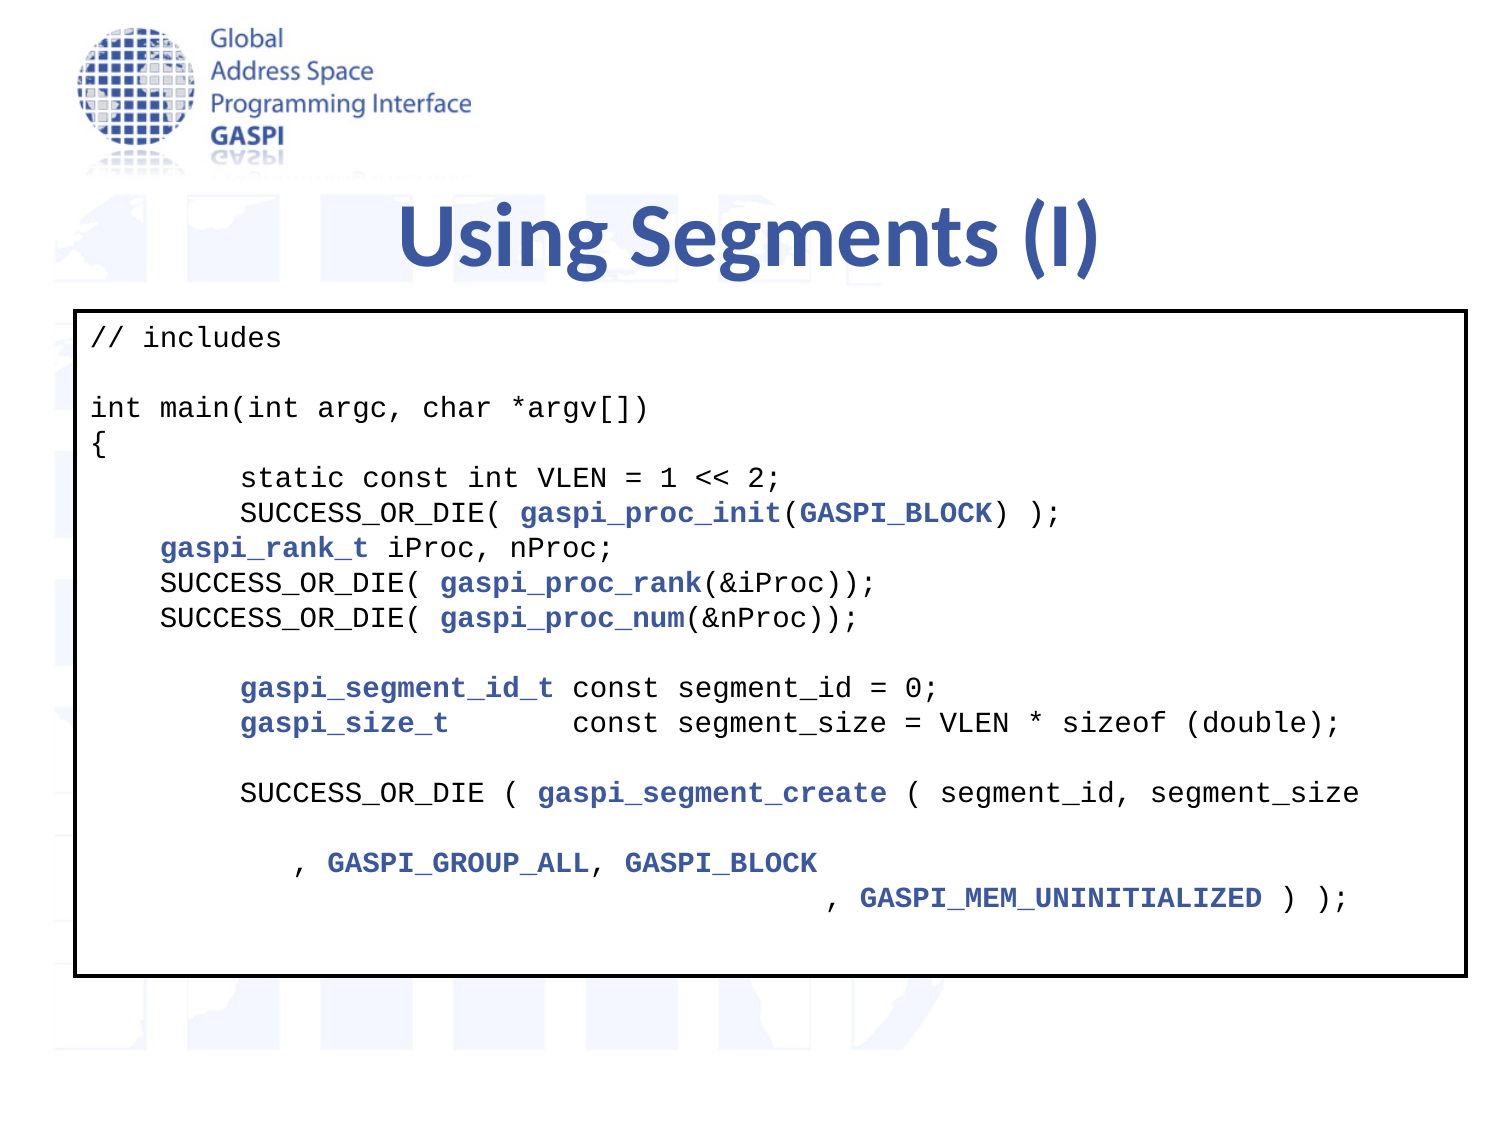

Using Segments (I)
// includes

int main(int argc, char *argv[])
{
	static const int VLEN = 1 << 2;
	SUCCESS_OR_DIE( gaspi_proc_init(GASPI_BLOCK) );
    gaspi_rank_t iProc, nProc;
    SUCCESS_OR_DIE( gaspi_proc_rank(&iProc));
    SUCCESS_OR_DIE( gaspi_proc_num(&nProc));

	gaspi_segment_id_t const segment_id = 0;
	gaspi_size_t       const segment_size = VLEN * sizeof (double);

	SUCCESS_OR_DIE ( gaspi_segment_create ( segment_id, segment_size                       									   , GASPI_GROUP_ALL, GASPI_BLOCK
                                          , GASPI_MEM_UNINITIALIZED ) );